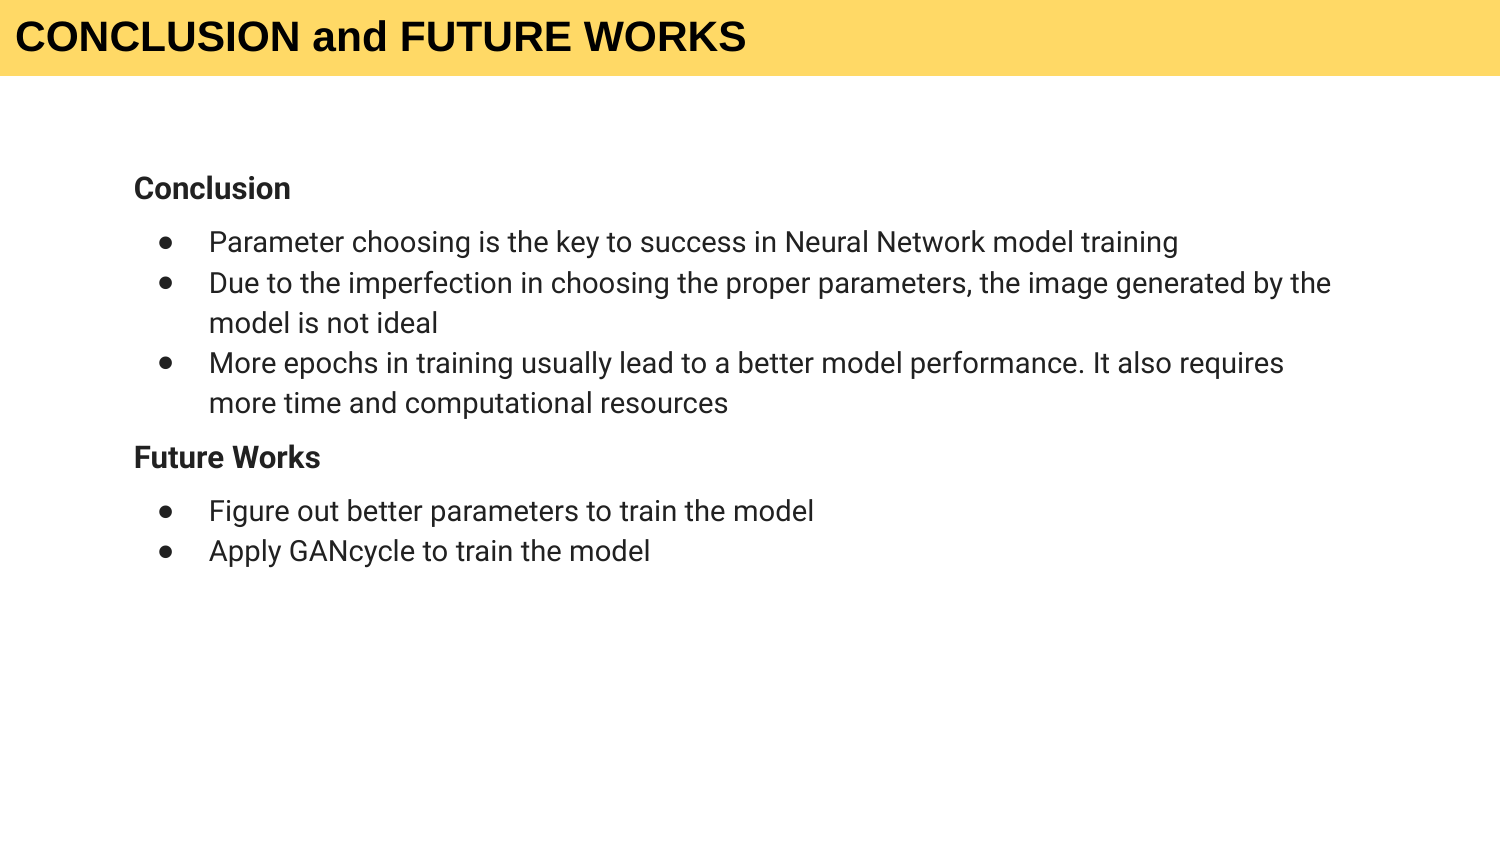

CONCLUSION and FUTURE WORKS
Conclusion
Parameter choosing is the key to success in Neural Network model training
Due to the imperfection in choosing the proper parameters, the image generated by the model is not ideal
More epochs in training usually lead to a better model performance. It also requires more time and computational resources
Future Works
Figure out better parameters to train the model
Apply GANcycle to train the model